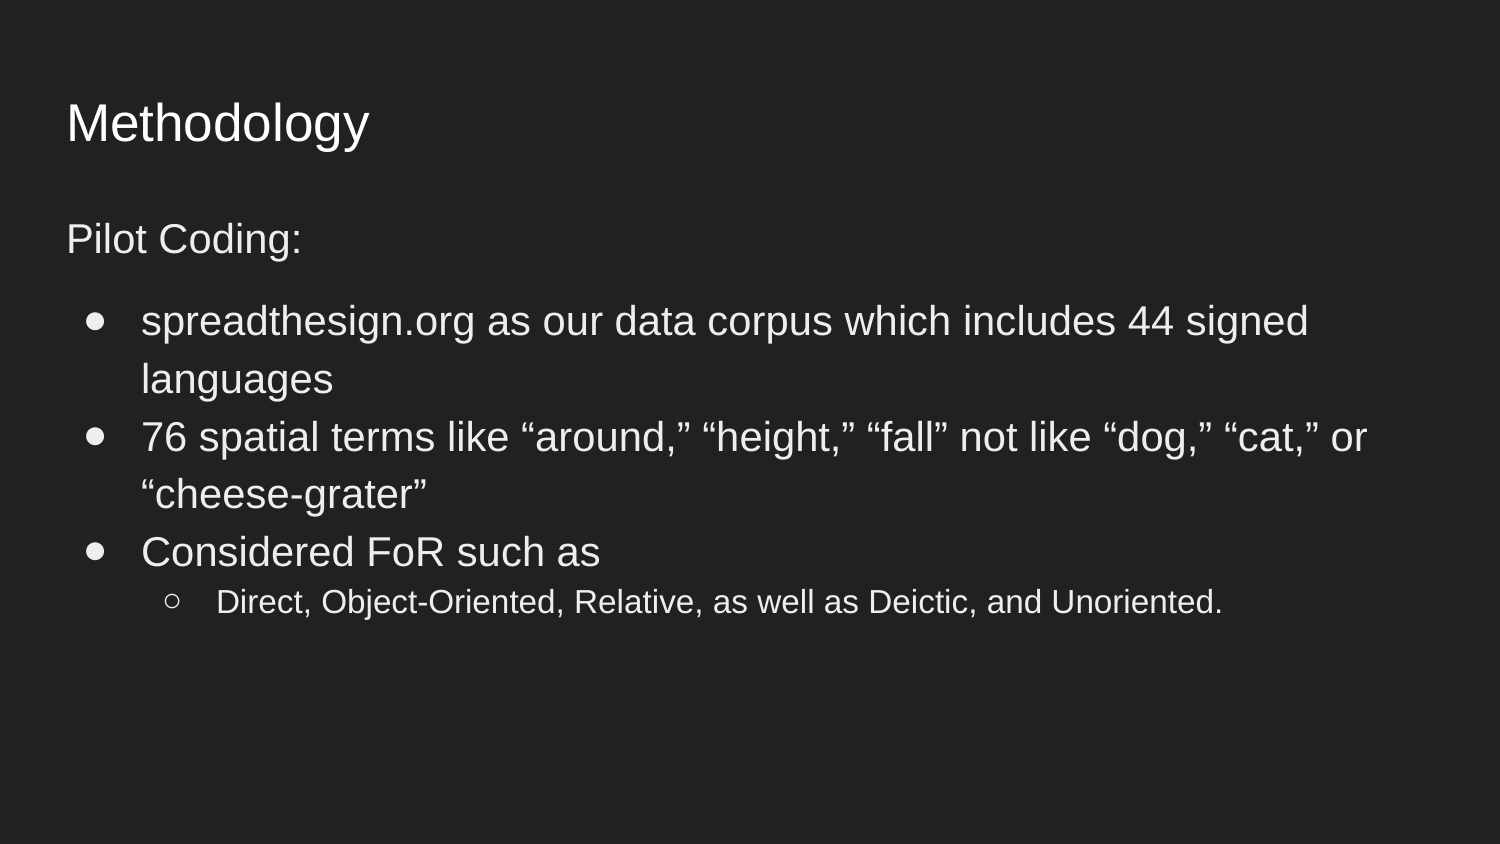

# Methodology
Pilot Coding:
spreadthesign.org as our data corpus which includes 44 signed languages
76 spatial terms like “around,” “height,” “fall” not like “dog,” “cat,” or “cheese-grater”
Considered FoR such as
Direct, Object-Oriented, Relative, as well as Deictic, and Unoriented.